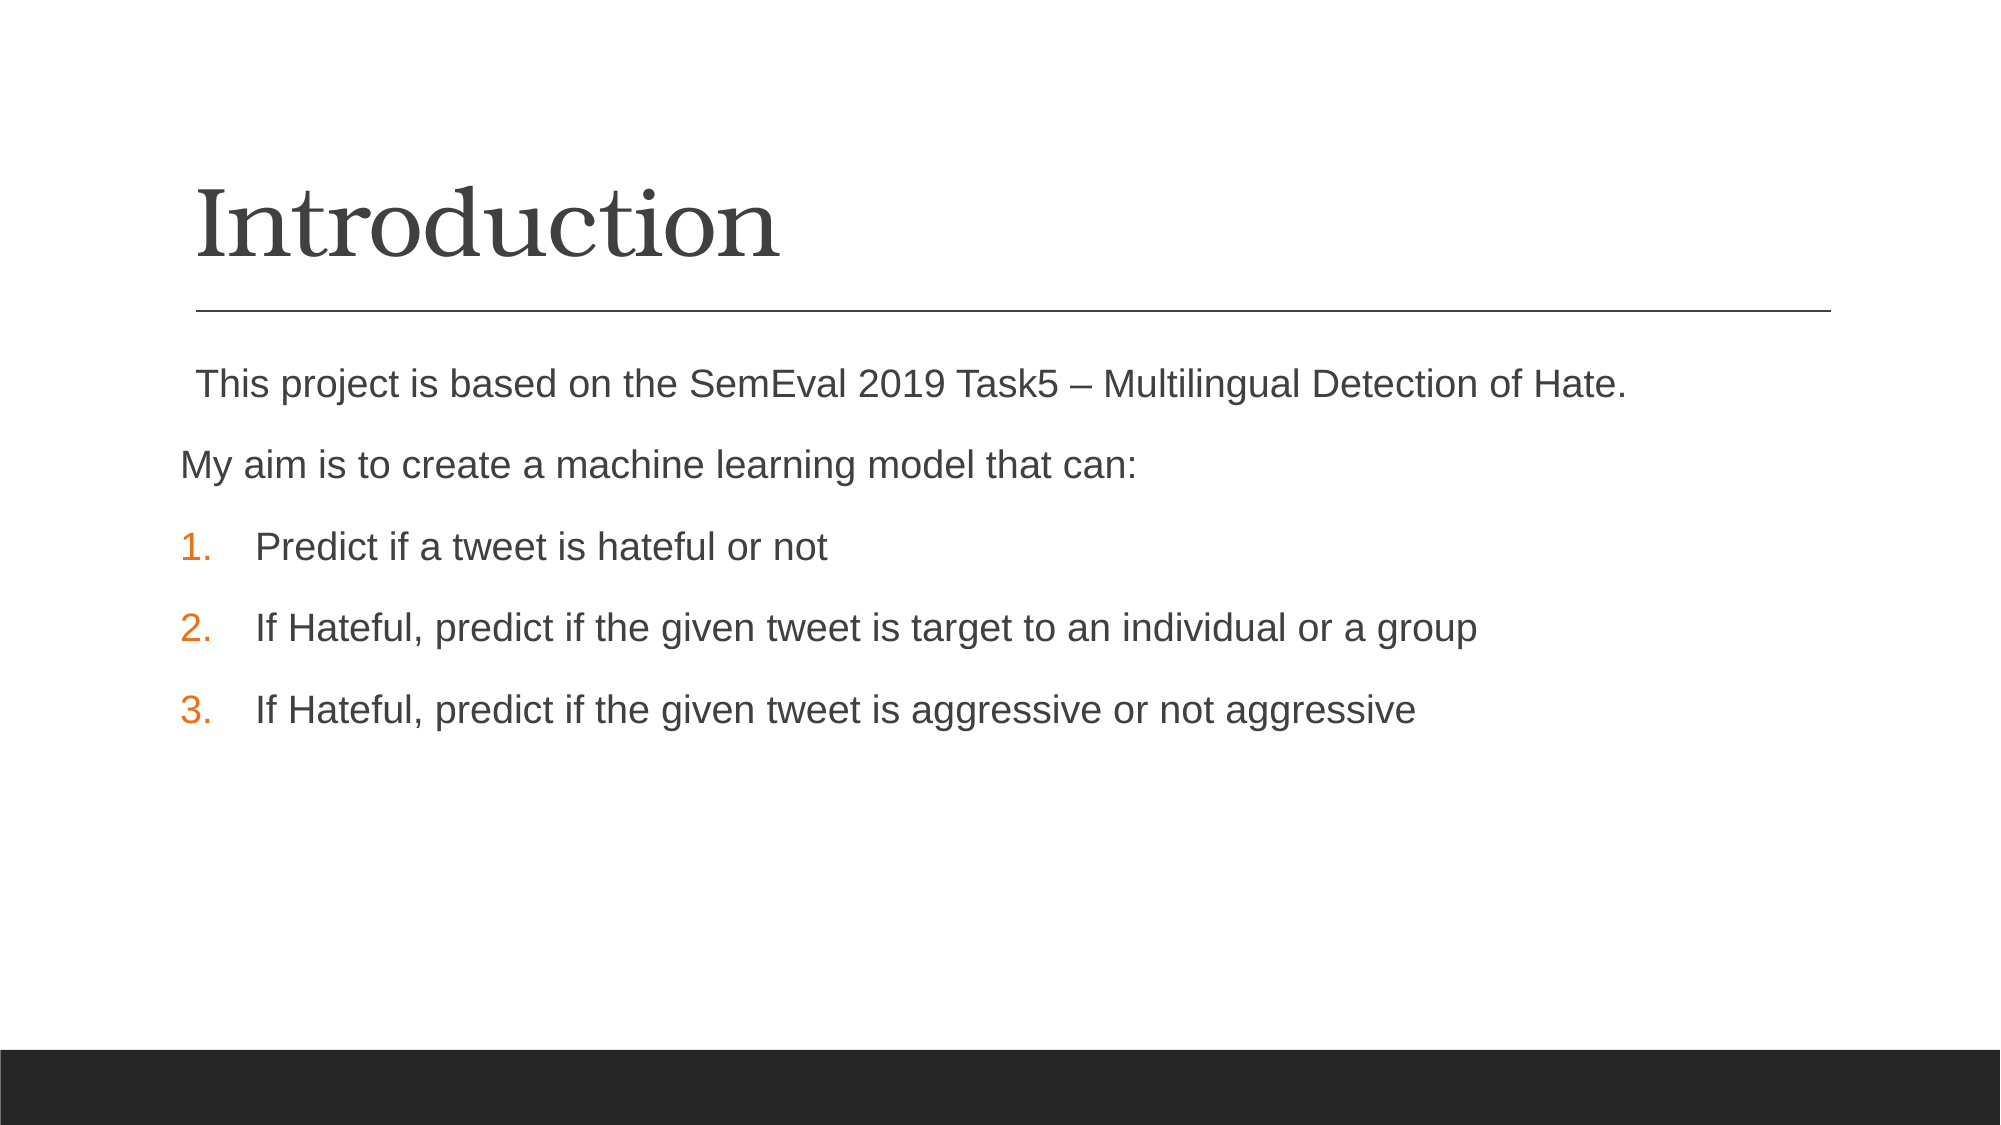

# Introduction
This project is based on the SemEval 2019 Task5 – Multilingual Detection of Hate.
My aim is to create a machine learning model that can:
Predict if a tweet is hateful or not
If Hateful, predict if the given tweet is target to an individual or a group
If Hateful, predict if the given tweet is aggressive or not aggressive